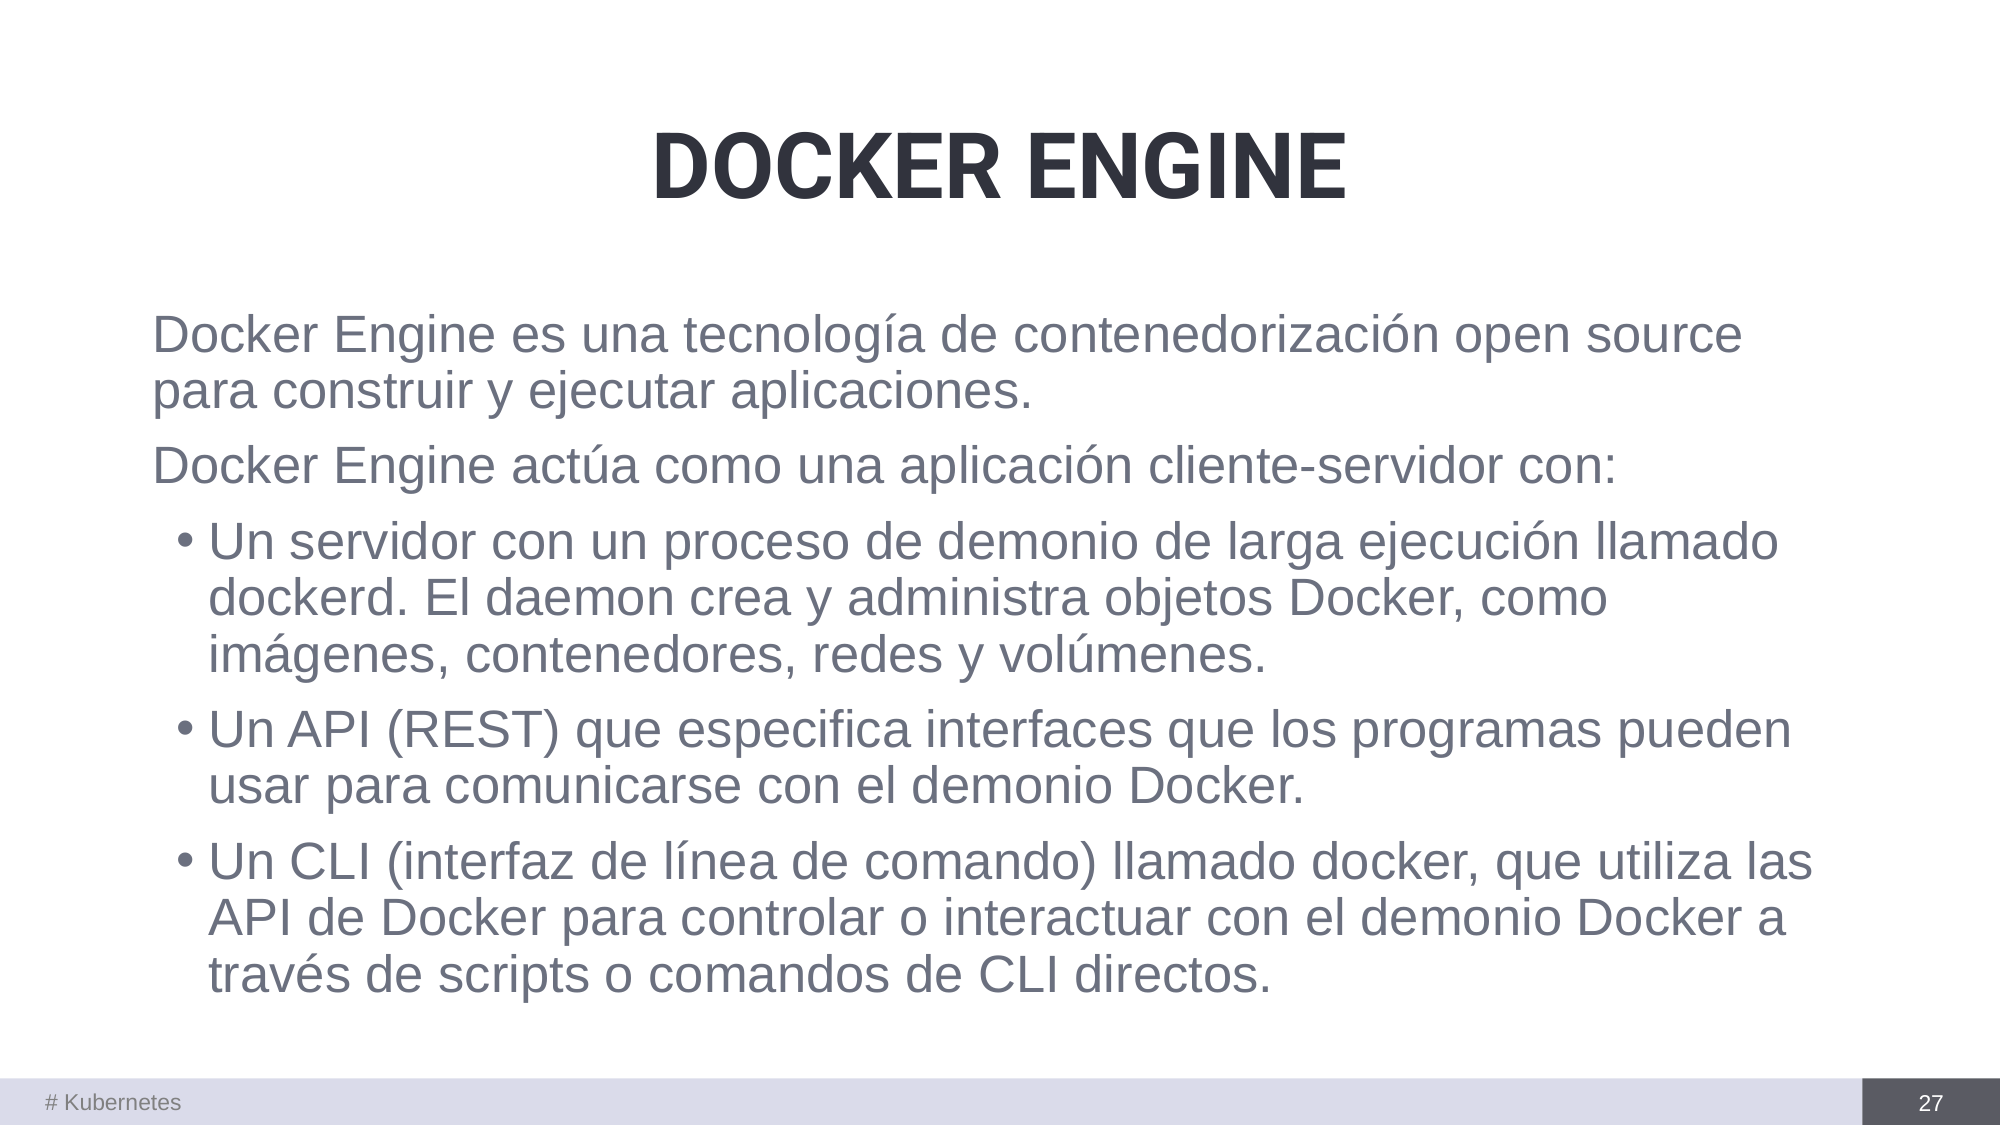

# DOCKER ENGINE
Docker Engine es una tecnología de contenedorización open source para construir y ejecutar aplicaciones.
Docker Engine actúa como una aplicación cliente-servidor con:
Un servidor con un proceso de demonio de larga ejecución llamado dockerd. El daemon crea y administra objetos Docker, como imágenes, contenedores, redes y volúmenes.
Un API (REST) que especifica interfaces que los programas pueden usar para comunicarse con el demonio Docker.
Un CLI (interfaz de línea de comando) llamado docker, que utiliza las API de Docker para controlar o interactuar con el demonio Docker a través de scripts o comandos de CLI directos.
# Kubernetes
27